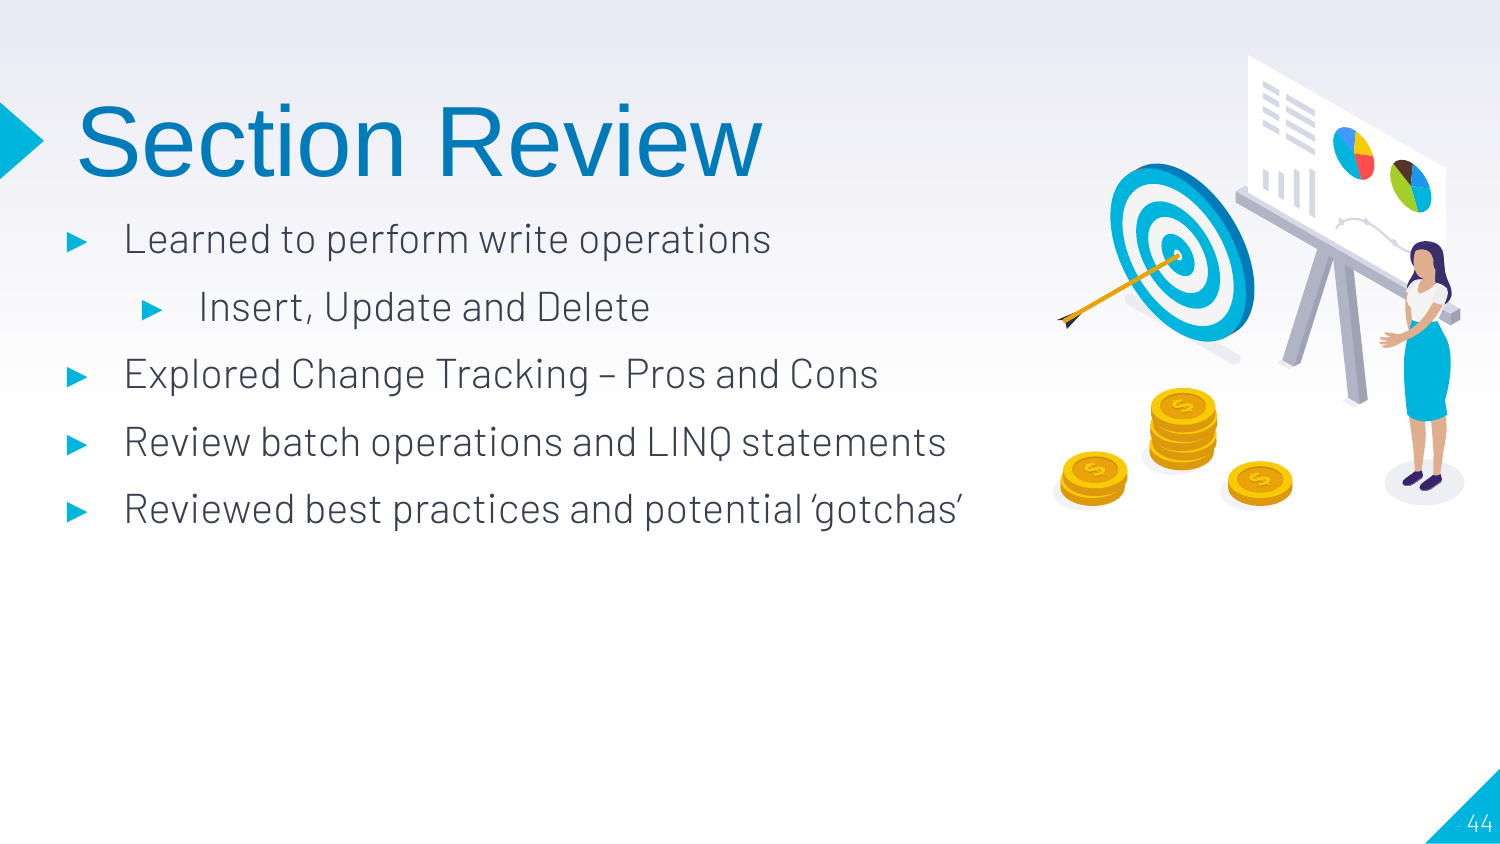

# Section Review
Learned to perform write operations
Insert, Update and Delete
Explored Change Tracking – Pros and Cons
Review batch operations and LINQ statements
Reviewed best practices and potential ‘gotchas’
44